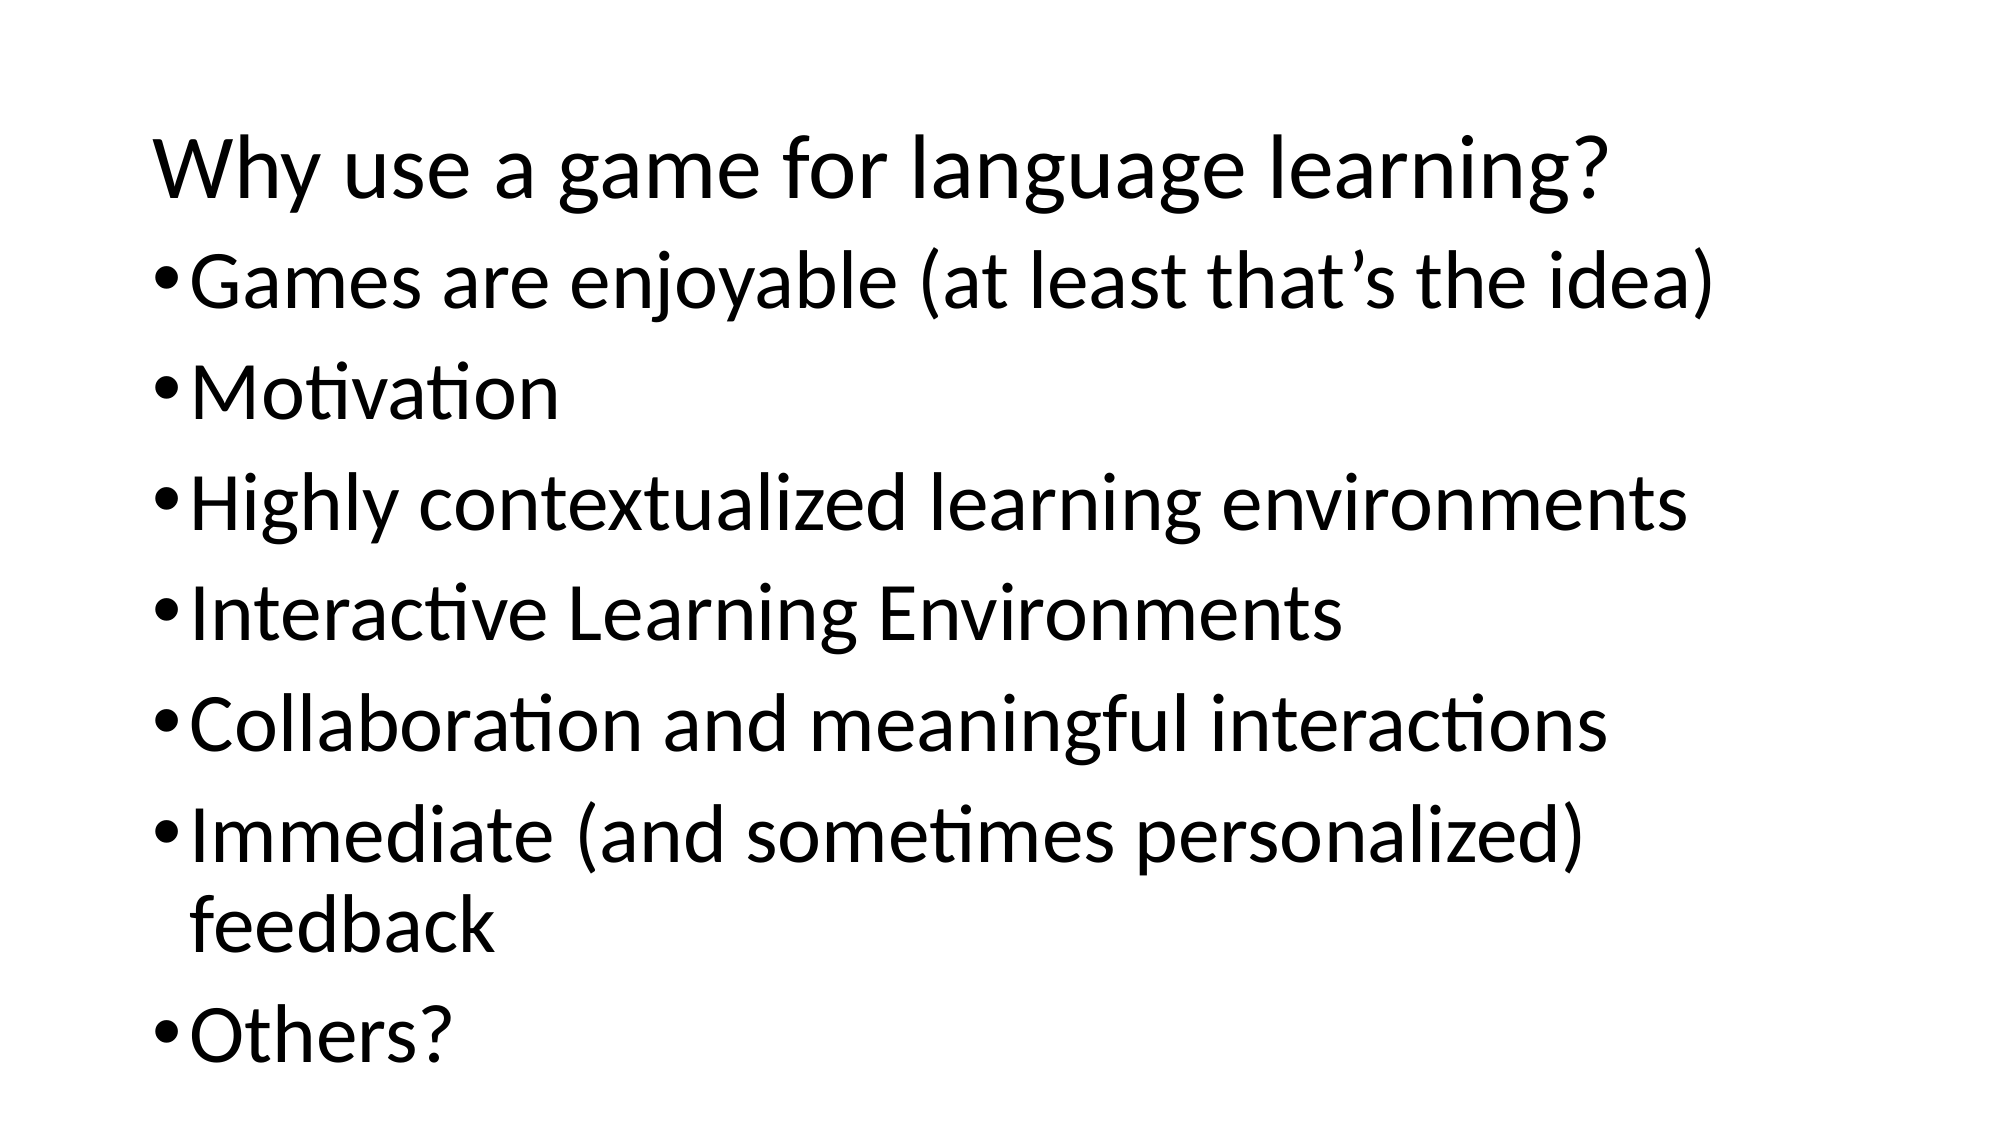

# Why use a game for language learning?
Games are enjoyable (at least that’s the idea)
Motivation
Highly contextualized learning environments
Interactive Learning Environments
Collaboration and meaningful interactions
Immediate (and sometimes personalized) feedback
Others?